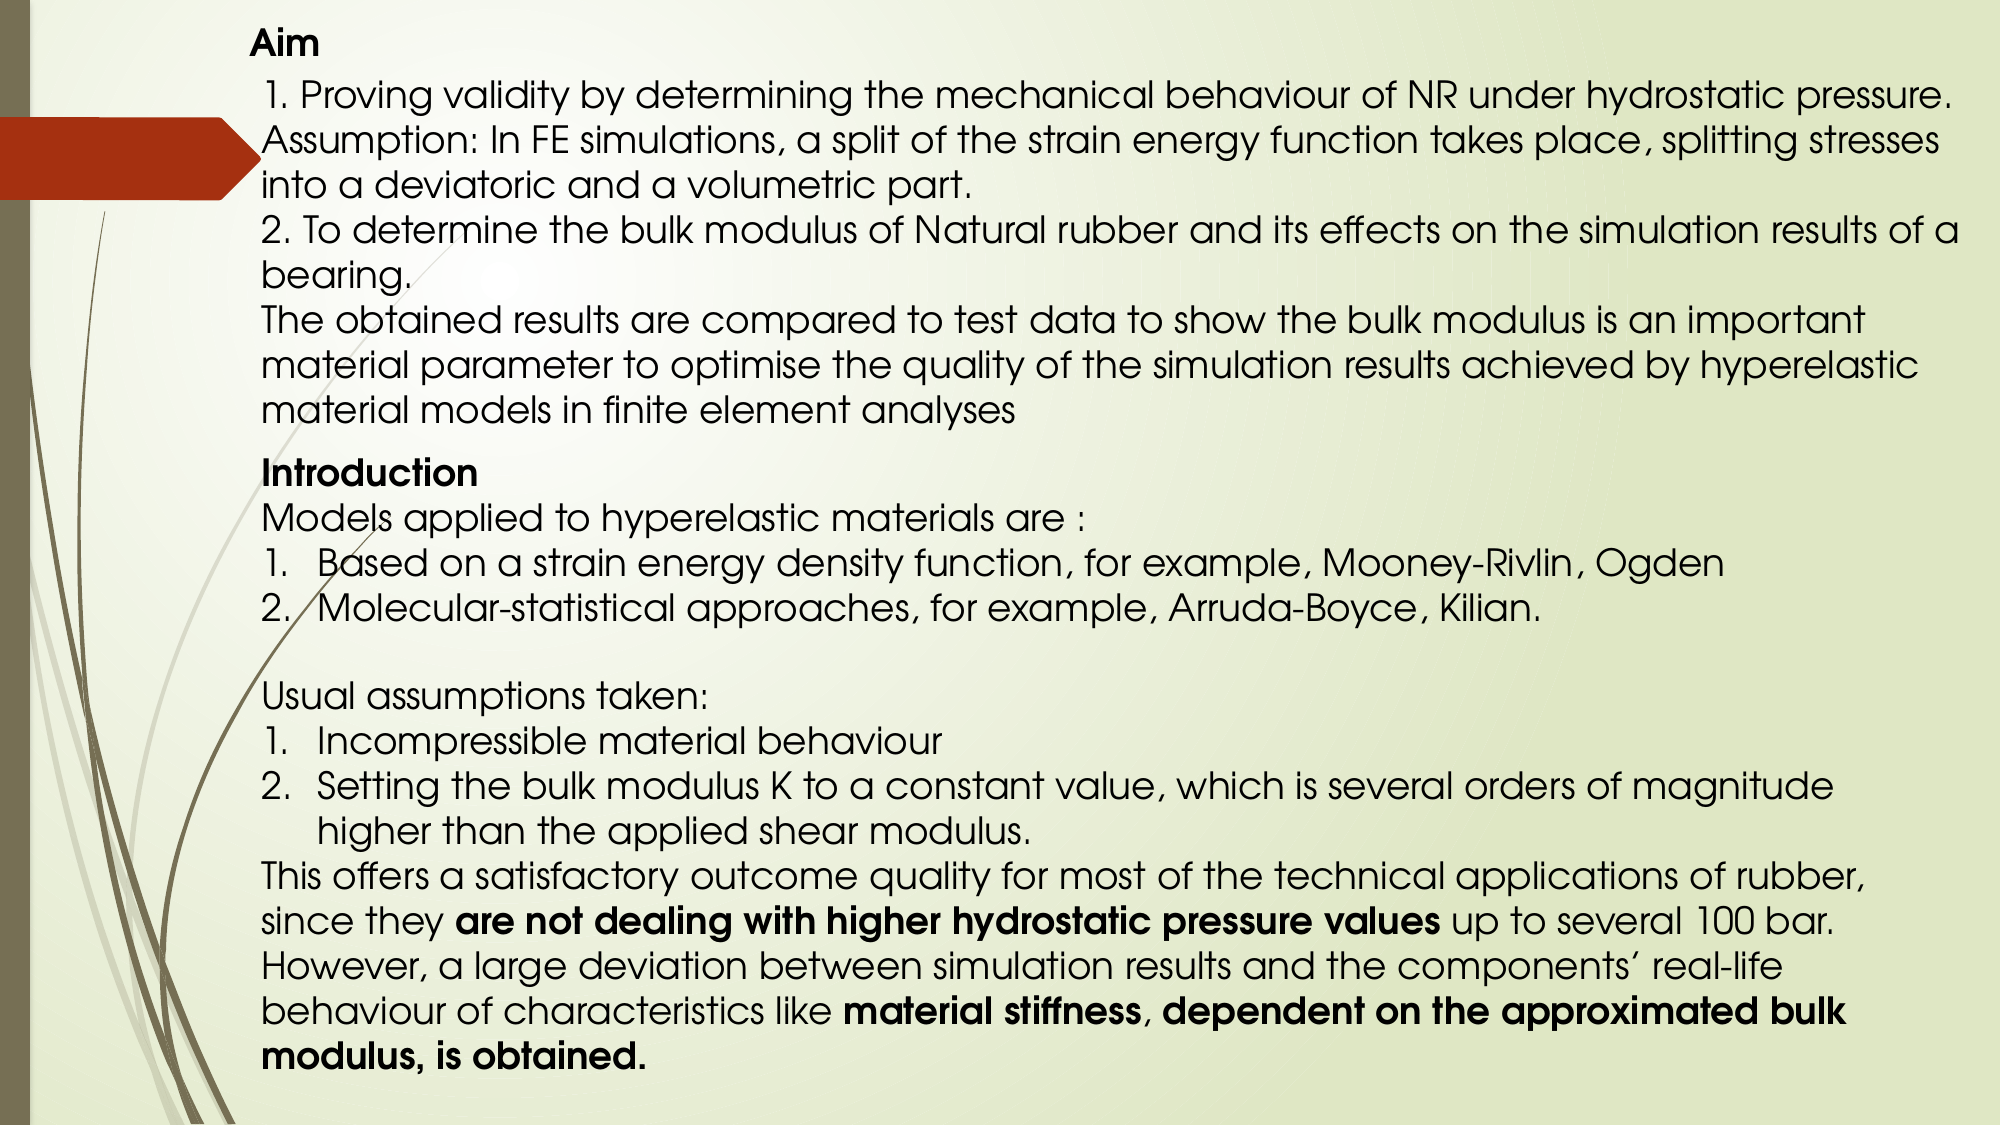

Aim
1. Proving validity by determining the mechanical behaviour of NR under hydrostatic pressure.
Assumption: In FE simulations, a split of the strain energy function takes place, splitting stresses into a deviatoric and a volumetric part.
2. To determine the bulk modulus of Natural rubber and its effects on the simulation results of a bearing.
The obtained results are compared to test data to show the bulk modulus is an important material parameter to optimise the quality of the simulation results achieved by hyperelastic material models in finite element analyses
Introduction
Models applied to hyperelastic materials are :
Based on a strain energy density function, for example, Mooney-Rivlin, Ogden
Molecular-statistical approaches, for example, Arruda-Boyce, Kilian.
Usual assumptions taken:
Incompressible material behaviour
Setting the bulk modulus K to a constant value, which is several orders of magnitude higher than the applied shear modulus.
This offers a satisfactory outcome quality for most of the technical applications of rubber, since they are not dealing with higher hydrostatic pressure values up to several 100 bar.
However, a large deviation between simulation results and the components’ real-life behaviour of characteristics like material stiffness, dependent on the approximated bulk modulus, is obtained.